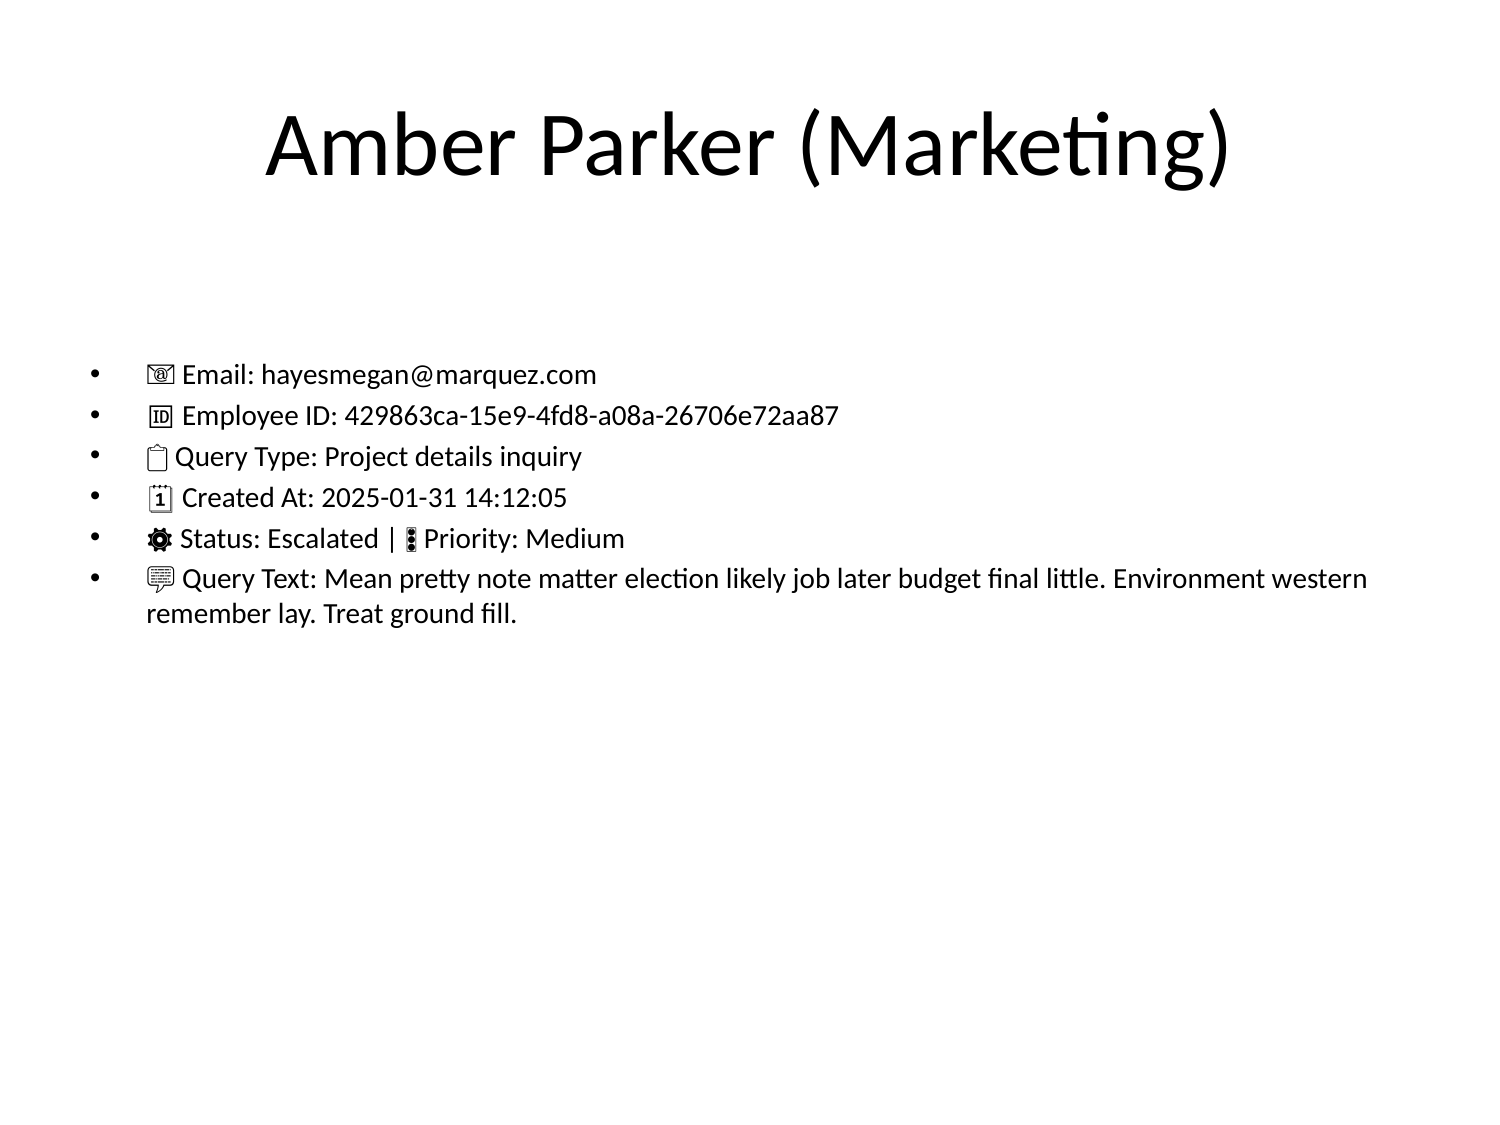

# Amber Parker (Marketing)

📧 Email: hayesmegan@marquez.com
🆔 Employee ID: 429863ca-15e9-4fd8-a08a-26706e72aa87
📋 Query Type: Project details inquiry
🗓 Created At: 2025-01-31 14:12:05
⚙ Status: Escalated | 🚦 Priority: Medium
💬 Query Text: Mean pretty note matter election likely job later budget final little. Environment western remember lay. Treat ground fill.